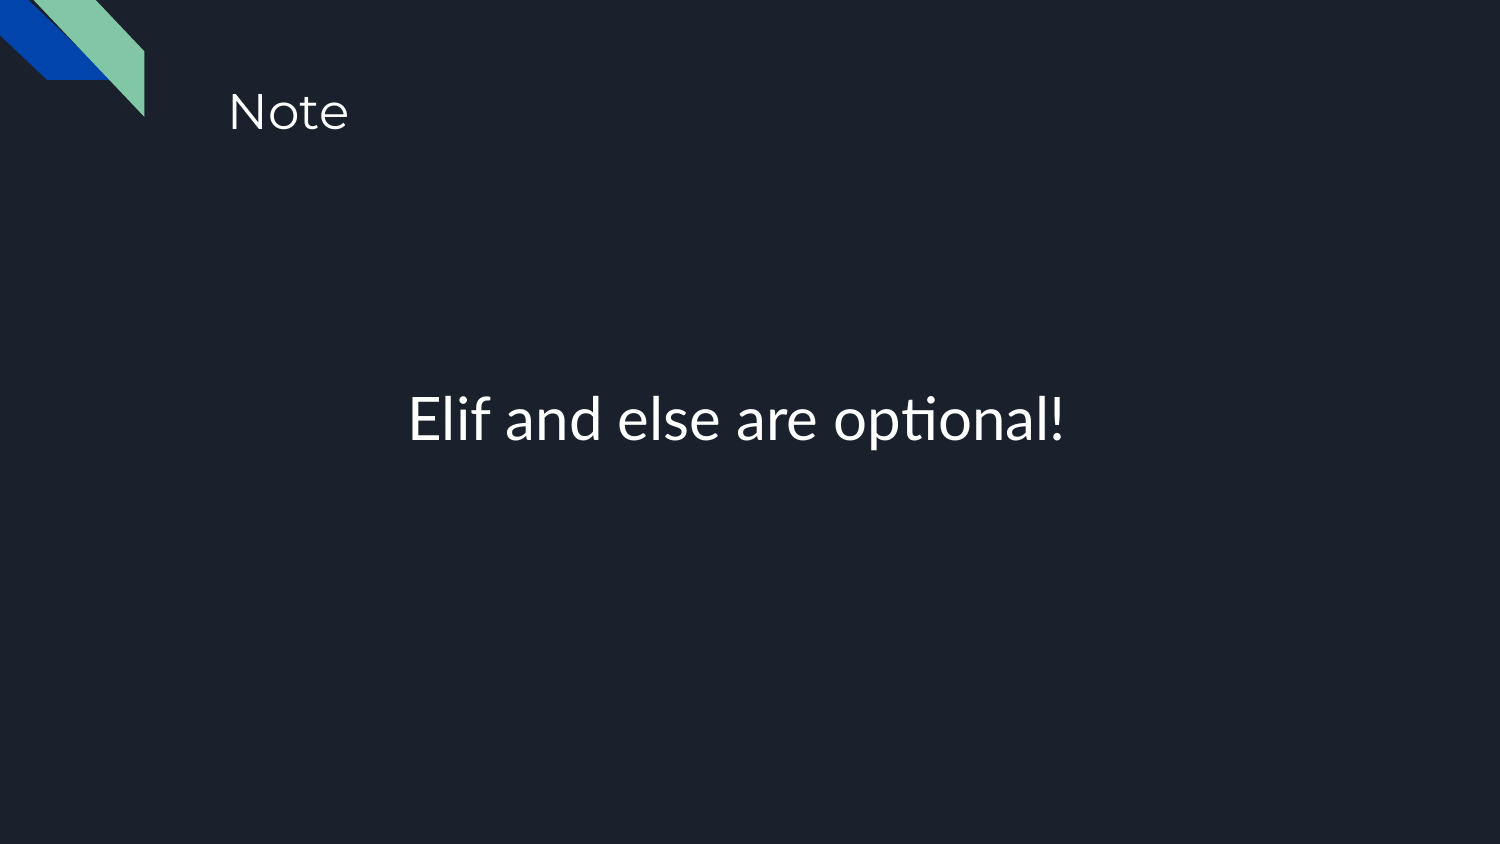

# Note
Elif and else are optional!